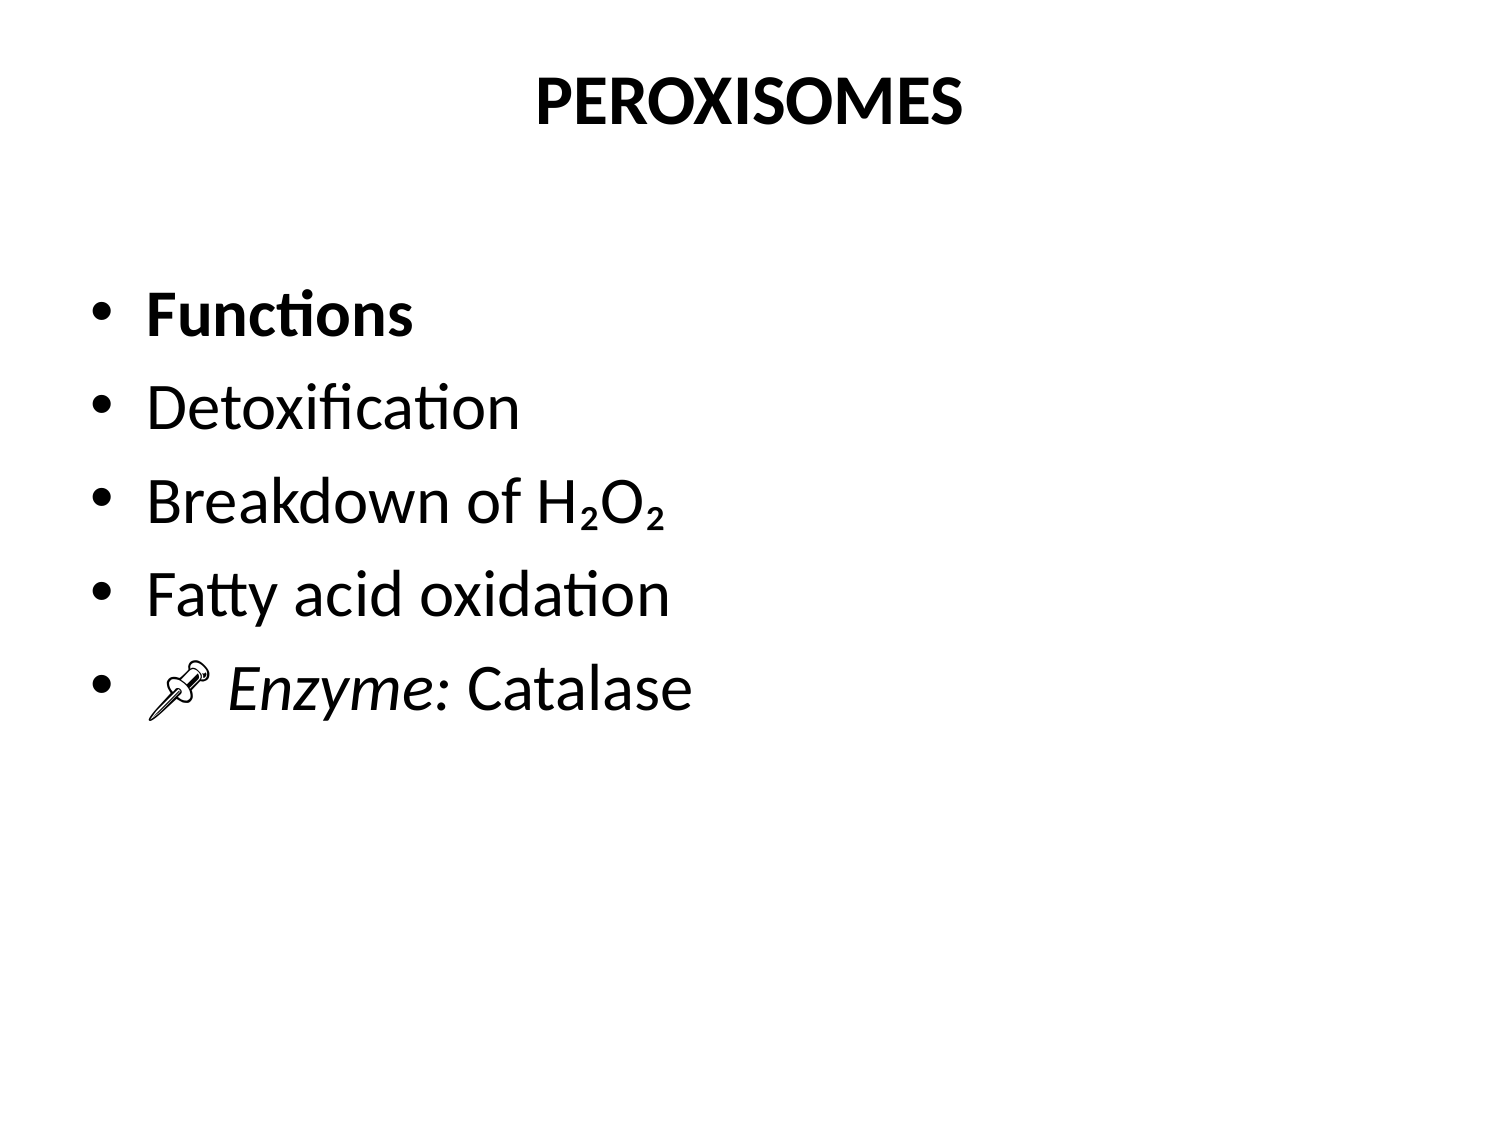

# PEROXISOMES
Functions
Detoxification
Breakdown of H₂O₂
Fatty acid oxidation
📌 Enzyme: Catalase